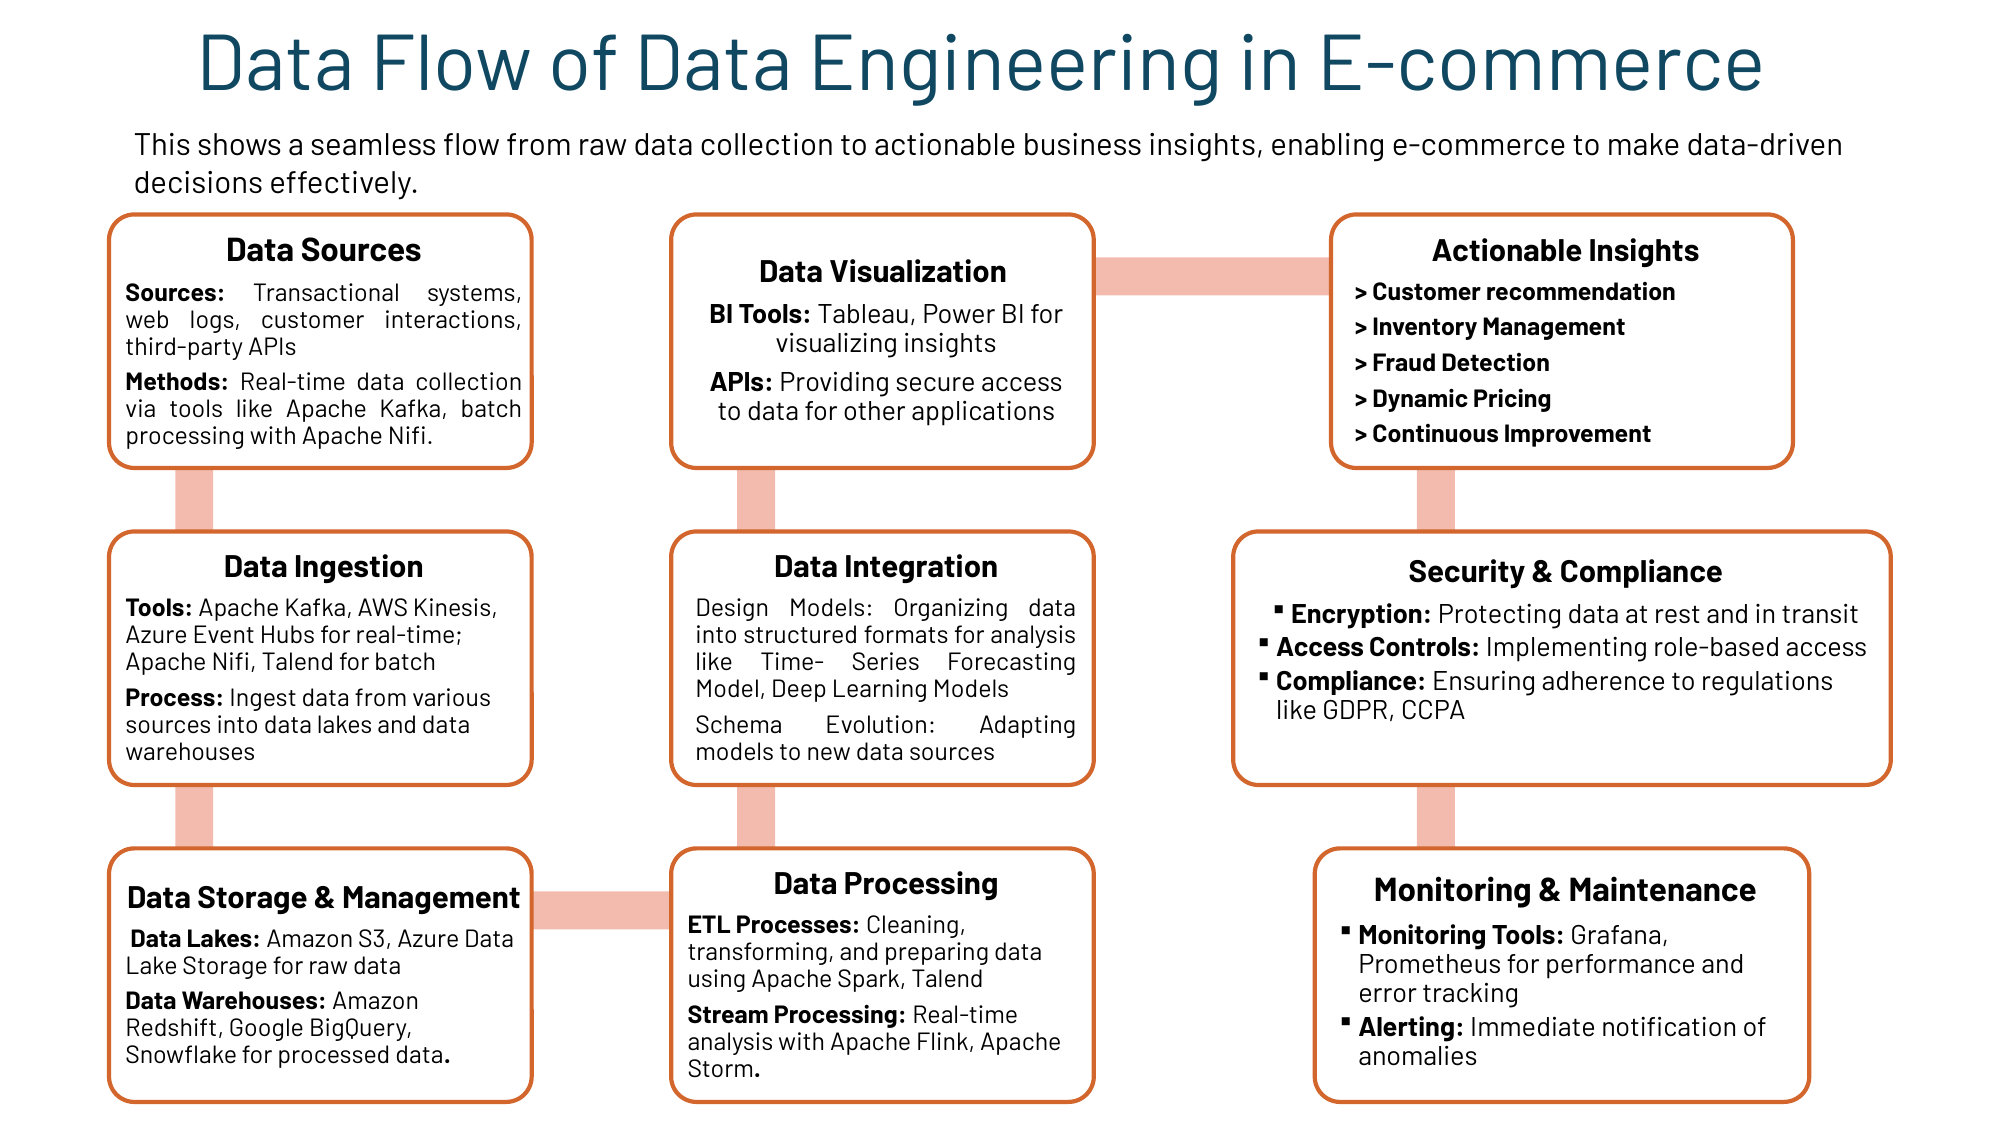

# Data Flow of Data Engineering in E-commerce
This shows a seamless flow from raw data collection to actionable business insights, enabling e-commerce to make data-driven decisions effectively.
Data Sources
Sources: Transactional systems, web logs, customer interactions, third-party APIs
Methods: Real-time data collection via tools like Apache Kafka, batch processing with Apache Nifi.
Data Ingestion
Tools: Apache Kafka, AWS Kinesis, Azure Event Hubs for real-time; Apache Nifi, Talend for batch
Process: Ingest data from various sources into data lakes and data warehouses
Data Storage & Management
 Data Lakes: Amazon S3, Azure Data Lake Storage for raw data
Data Warehouses: Amazon Redshift, Google BigQuery, Snowflake for processed data.
Data Processing
ETL Processes: Cleaning, transforming, and preparing data using Apache Spark, Talend
Stream Processing: Real-time analysis with Apache Flink, Apache Storm.
Data Integration
Design Models: Organizing data into structured formats for analysis like Time- Series Forecasting Model, Deep Learning Models
Schema Evolution: Adapting models to new data sources
Data Visualization
BI Tools: Tableau, Power BI for visualizing insights
APIs: Providing secure access to data for other applications
Actionable Insights
> Customer recommendation
> Inventory Management
> Fraud Detection
> Dynamic Pricing
> Continuous Improvement
Security & Compliance
Encryption: Protecting data at rest and in transit
Access Controls: Implementing role-based access
Compliance: Ensuring adherence to regulations like GDPR, CCPA
Monitoring & Maintenance
Monitoring Tools: Grafana, Prometheus for performance and error tracking
Alerting: Immediate notification of anomalies